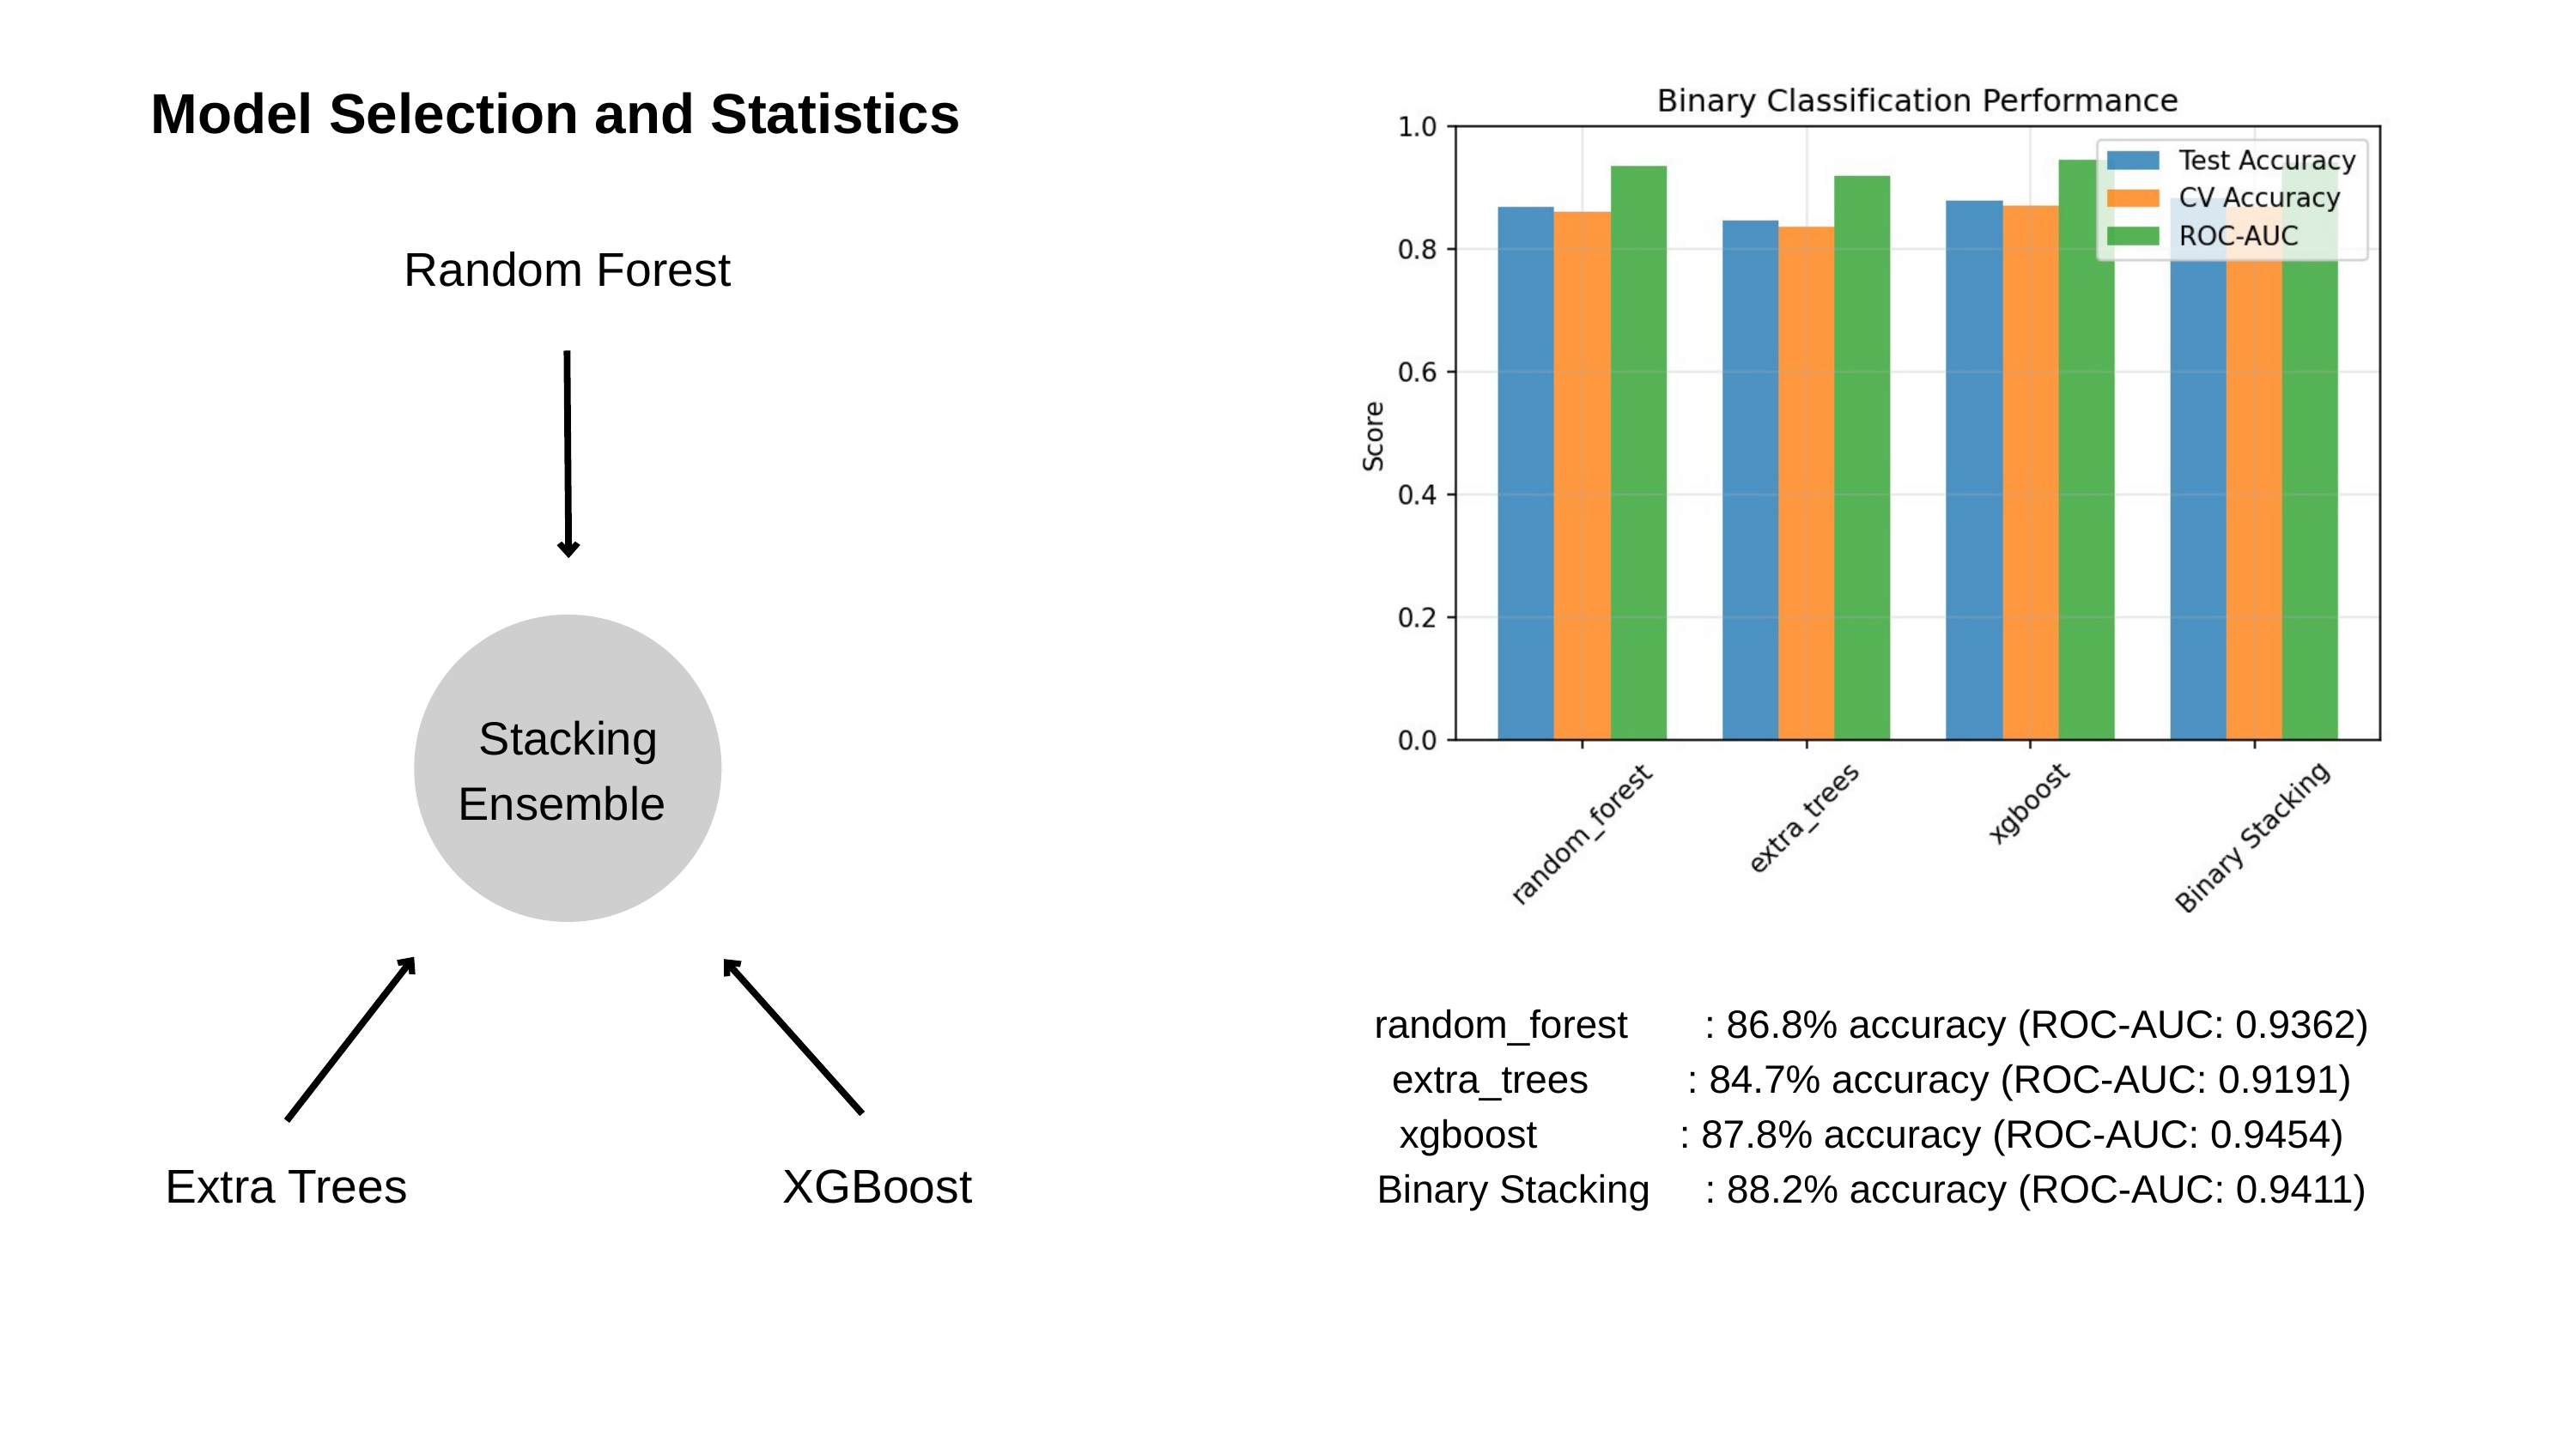

Model Selection and Statistics

Random Forest

Stacking
Ensemble

random_forest       : 86.8% accuracy (ROC-AUC: 0.9362)
extra_trees         : 84.7% accuracy (ROC-AUC: 0.9191)
xgboost             : 87.8% accuracy (ROC-AUC: 0.9454)
Binary Stacking     : 88.2% accuracy (ROC-AUC: 0.9411)
Extra Trees
XGBoost